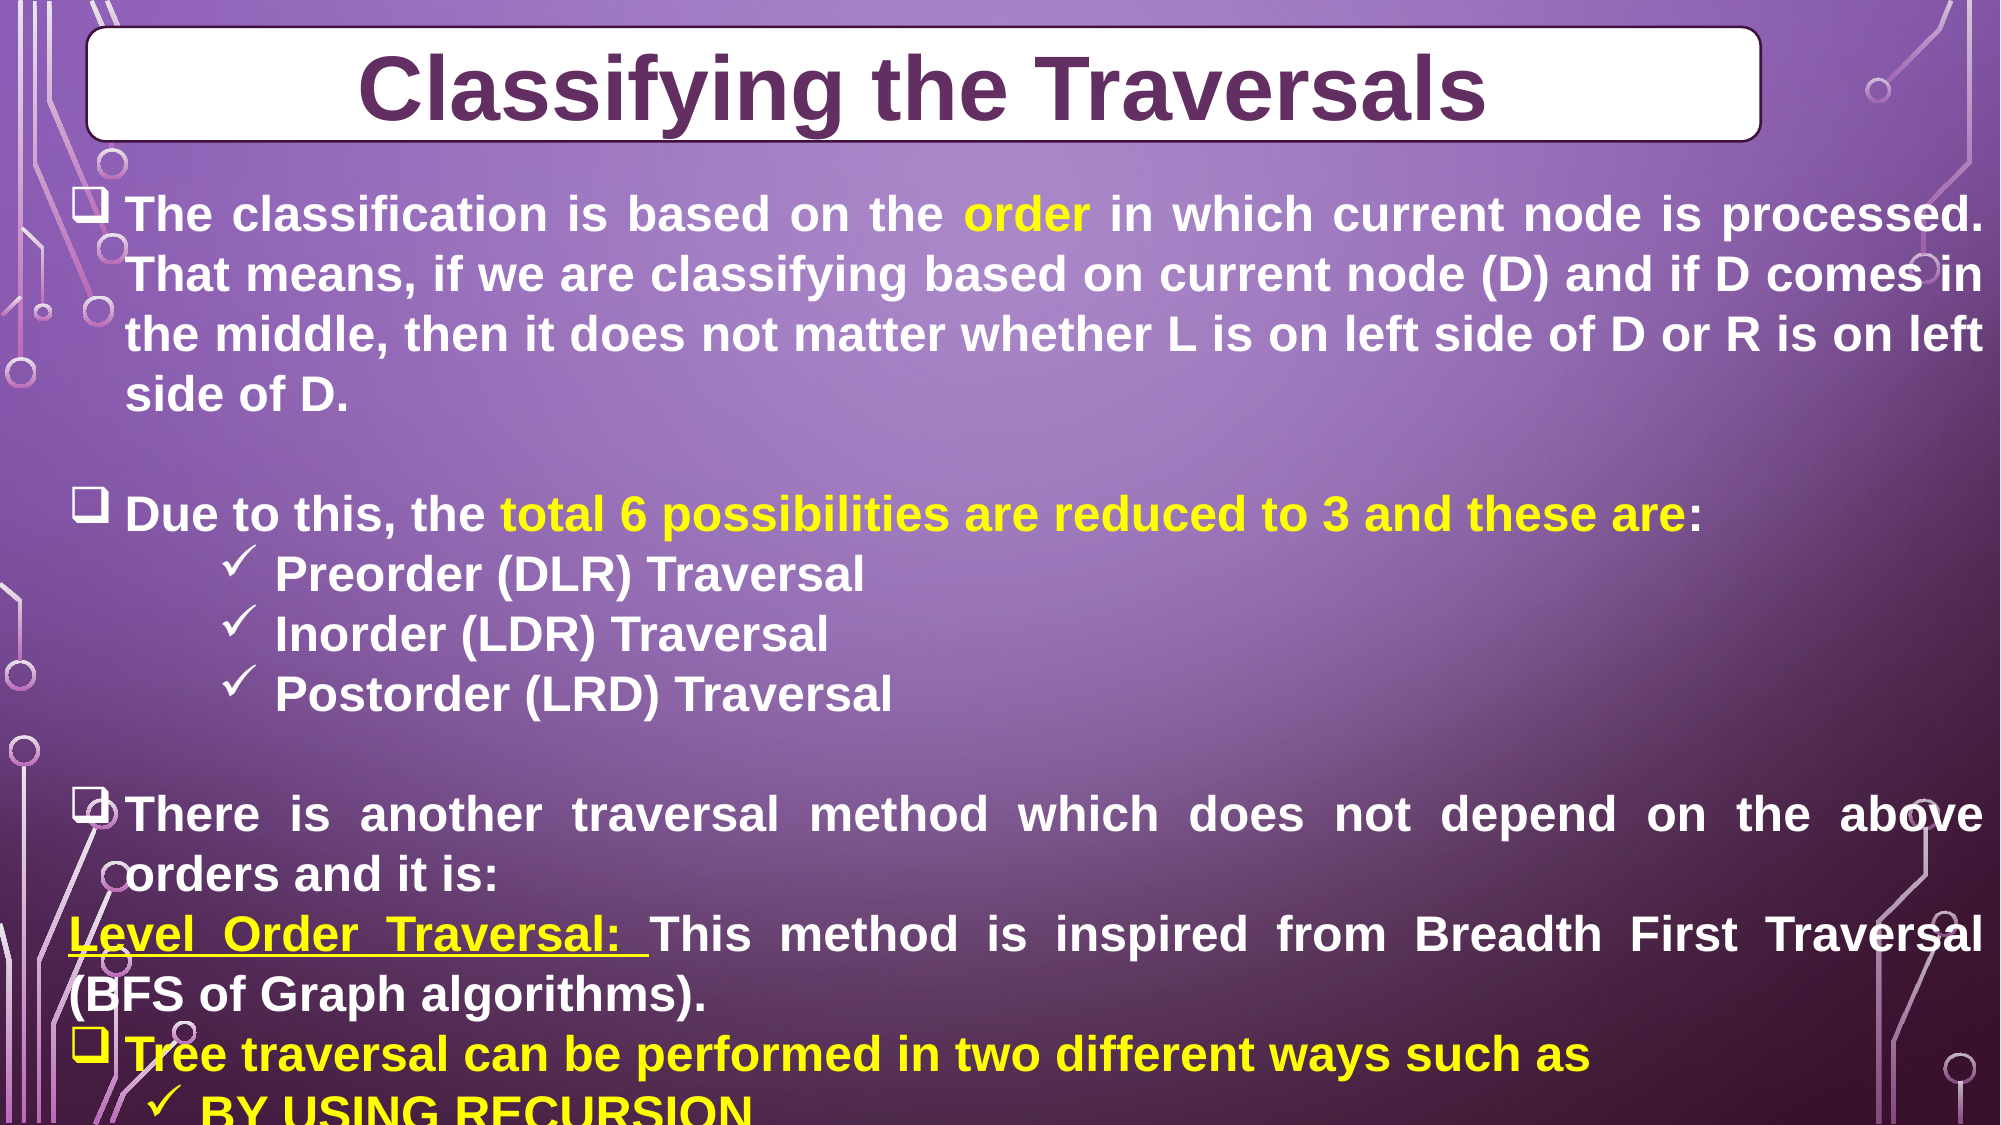

Classifying the Traversals
The classification is based on the order in which current node is processed. That means, if we are classifying based on current node (D) and if D comes in the middle, then it does not matter whether L is on left side of D or R is on left side of D.

Due to this, the total 6 possibilities are reduced to 3 and these are:
Preorder (DLR) Traversal
Inorder (LDR) Traversal
Postorder (LRD) Traversal

There is another traversal method which does not depend on the above orders and it is:
Level Order Traversal: This method is inspired from Breadth First Traversal (BFS of Graph algorithms).
Tree traversal can be performed in two different ways such as
BY USING RECURSION
WITHOUT USING RECURSION (using Stack)